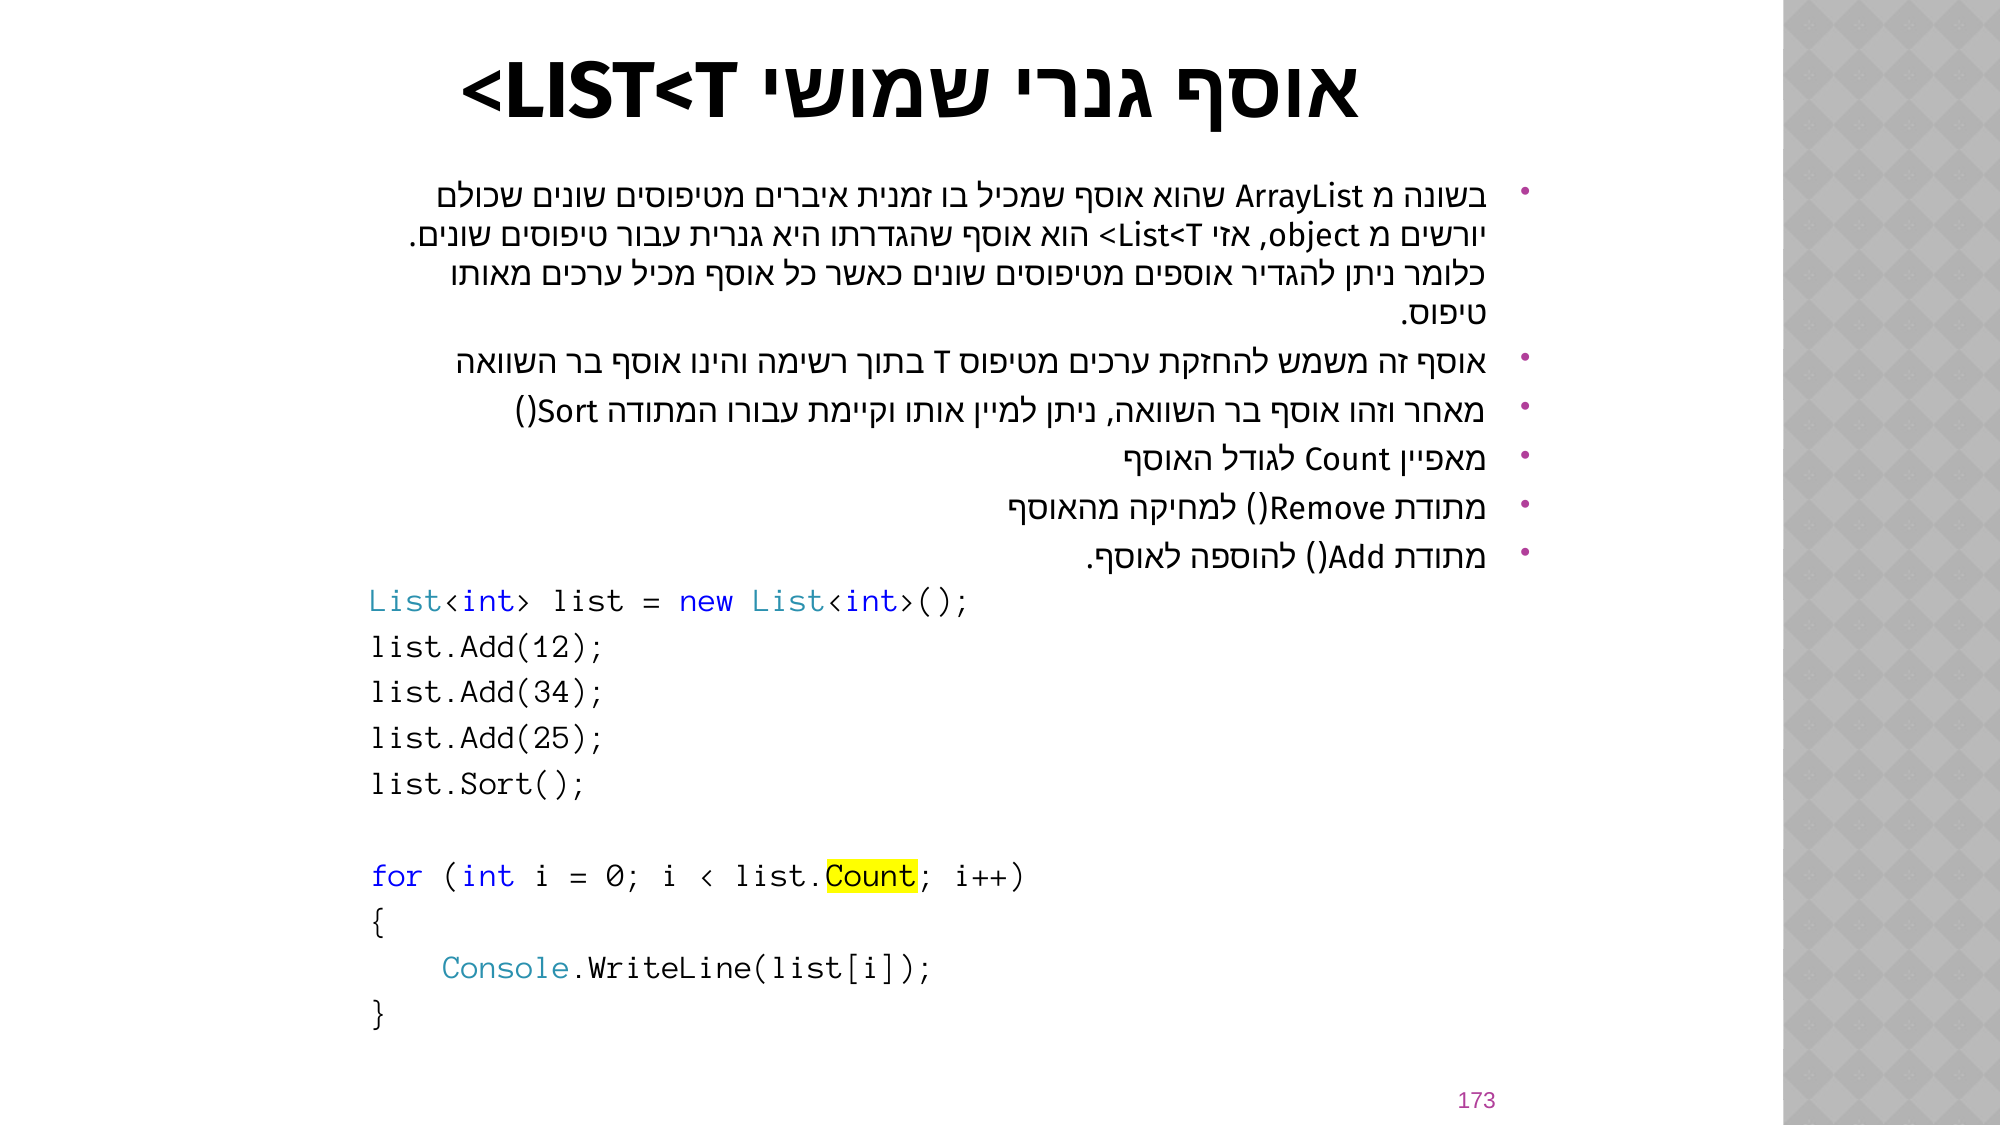

# אוסף גנרי שמושי List<T>
בשונה מ ArrayList שהוא אוסף שמכיל בו זמנית איברים מטיפוסים שונים שכולם יורשים מ object, אזי List<T> הוא אוסף שהגדרתו היא גנרית עבור טיפוסים שונים. כלומר ניתן להגדיר אוספים מטיפוסים שונים כאשר כל אוסף מכיל ערכים מאותו טיפוס.
אוסף זה משמש להחזקת ערכים מטיפוס T בתוך רשימה והינו אוסף בר השוואה
מאחר וזהו אוסף בר השוואה, ניתן למיין אותו וקיימת עבורו המתודה Sort()
מאפיין Count לגודל האוסף
מתודת Remove() למחיקה מהאוסף
מתודת Add() להוספה לאוסף.

List<int> list = new List<int>();
list.Add(12);
list.Add(34);
list.Add(25);
list.Sort();

for (int i = 0; i < list.Count; i++)
{
    Console.WriteLine(list[i]);
}
173